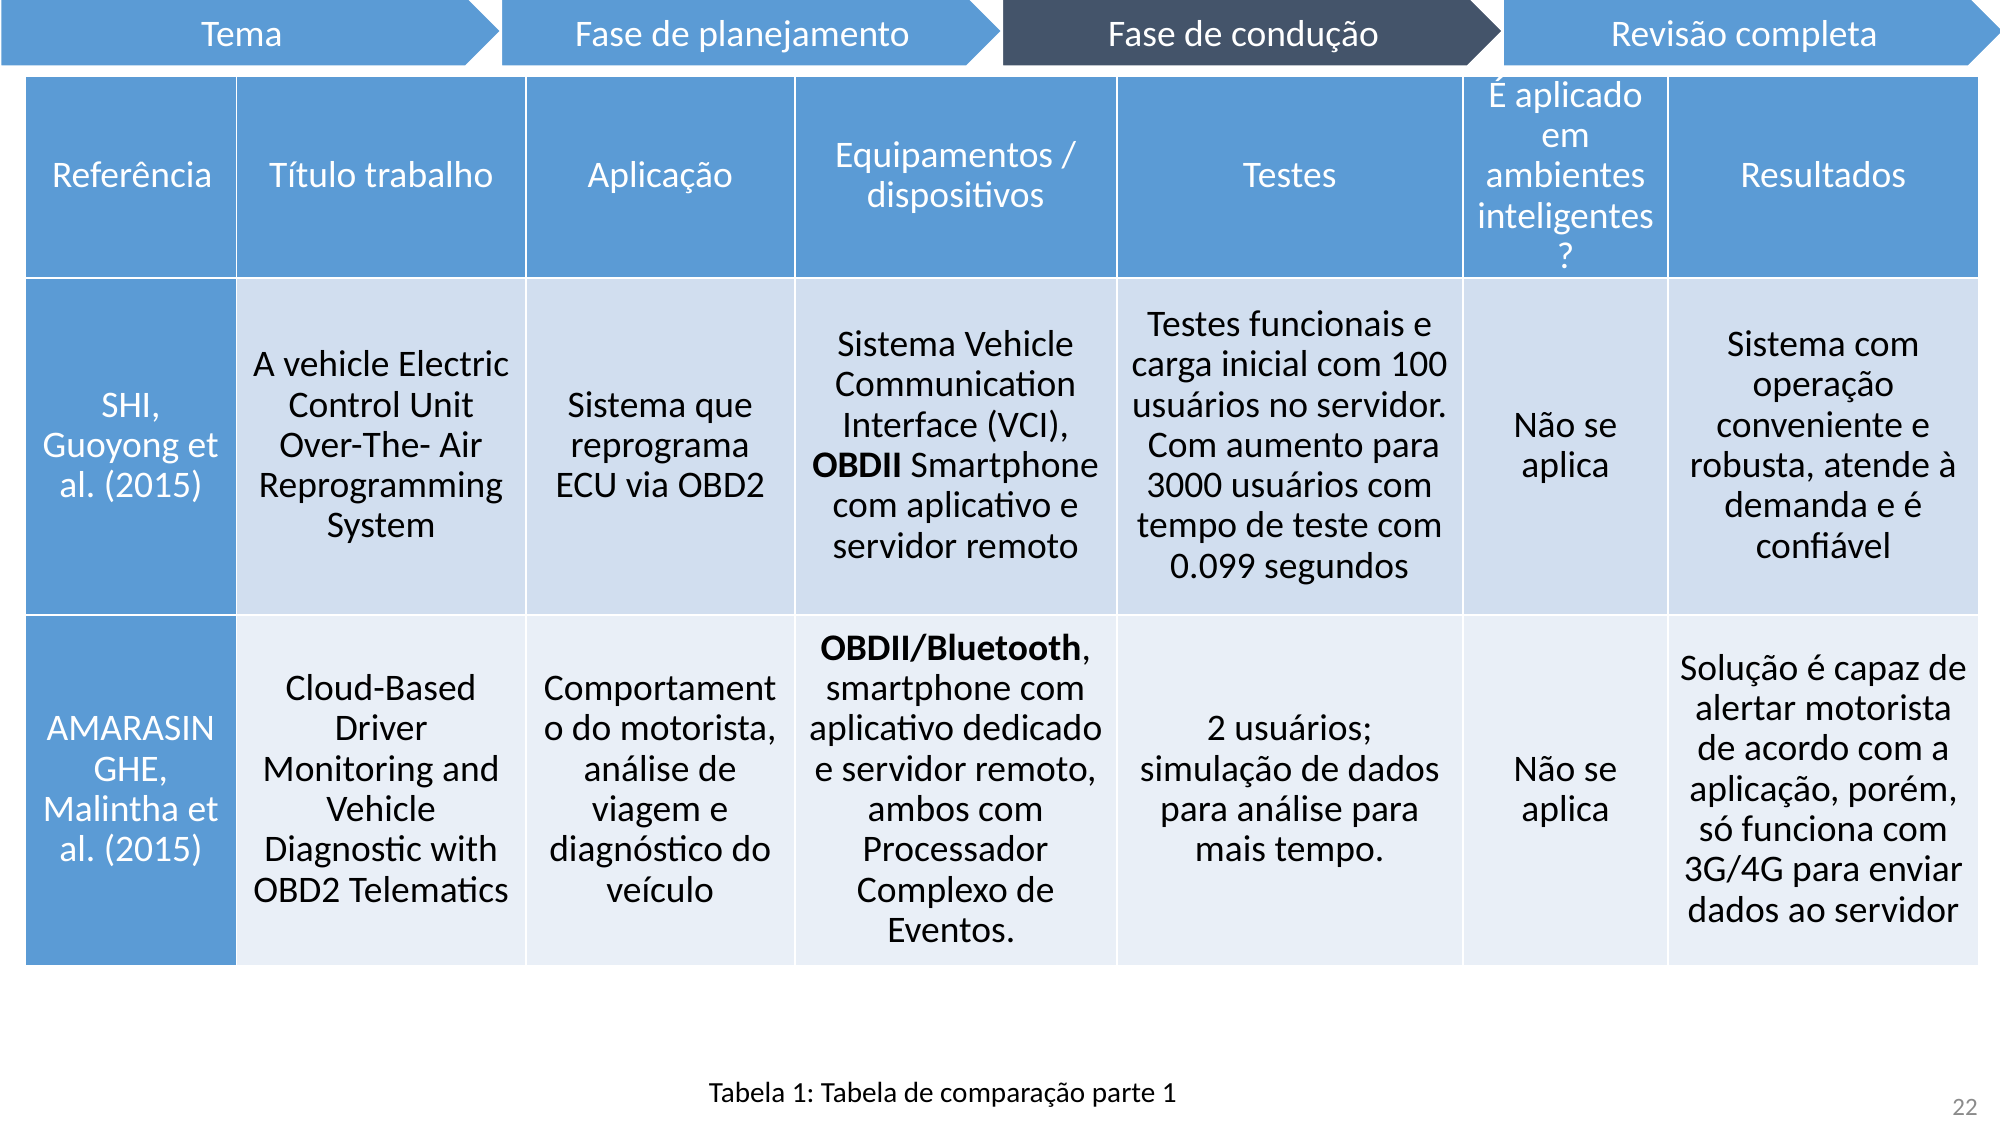

Tema
Fase de planejamento
Fase de condução
Revisão completa
| Referência | Título trabalho | Aplicação | Equipamentos / dispositivos | Testes | É aplicado em ambientes inteligentes? | Resultados |
| --- | --- | --- | --- | --- | --- | --- |
| SHI, Guoyong et al. (2015) | A vehicle Electric Control Unit Over-The- Air Reprogramming System | Sistema que reprograma ECU via OBD2 | Sistema Vehicle Communication Interface (VCI), OBDII Smartphone com aplicativo e servidor remoto | Testes funcionais e carga inicial com 100 usuários no servidor. Com aumento para 3000 usuários com tempo de teste com 0.099 segundos | Não se aplica | Sistema com operação conveniente e robusta, atende à demanda e é confiável |
| AMARASINGHE, Malintha et al. (2015) | Cloud-Based Driver Monitoring and Vehicle Diagnostic with OBD2 Telematics | Comportamento do motorista, análise de viagem e diagnóstico do veículo | OBDII/Bluetooth, smartphone com aplicativo dedicado e servidor remoto, ambos com Processador Complexo de Eventos. | 2 usuários; simulação de dados para análise para mais tempo. | Não se aplica | Solução é capaz de alertar motorista de acordo com a aplicação, porém, só funciona com 3G/4G para enviar dados ao servidor |
Tabela 1: Tabela de comparação parte 1
22